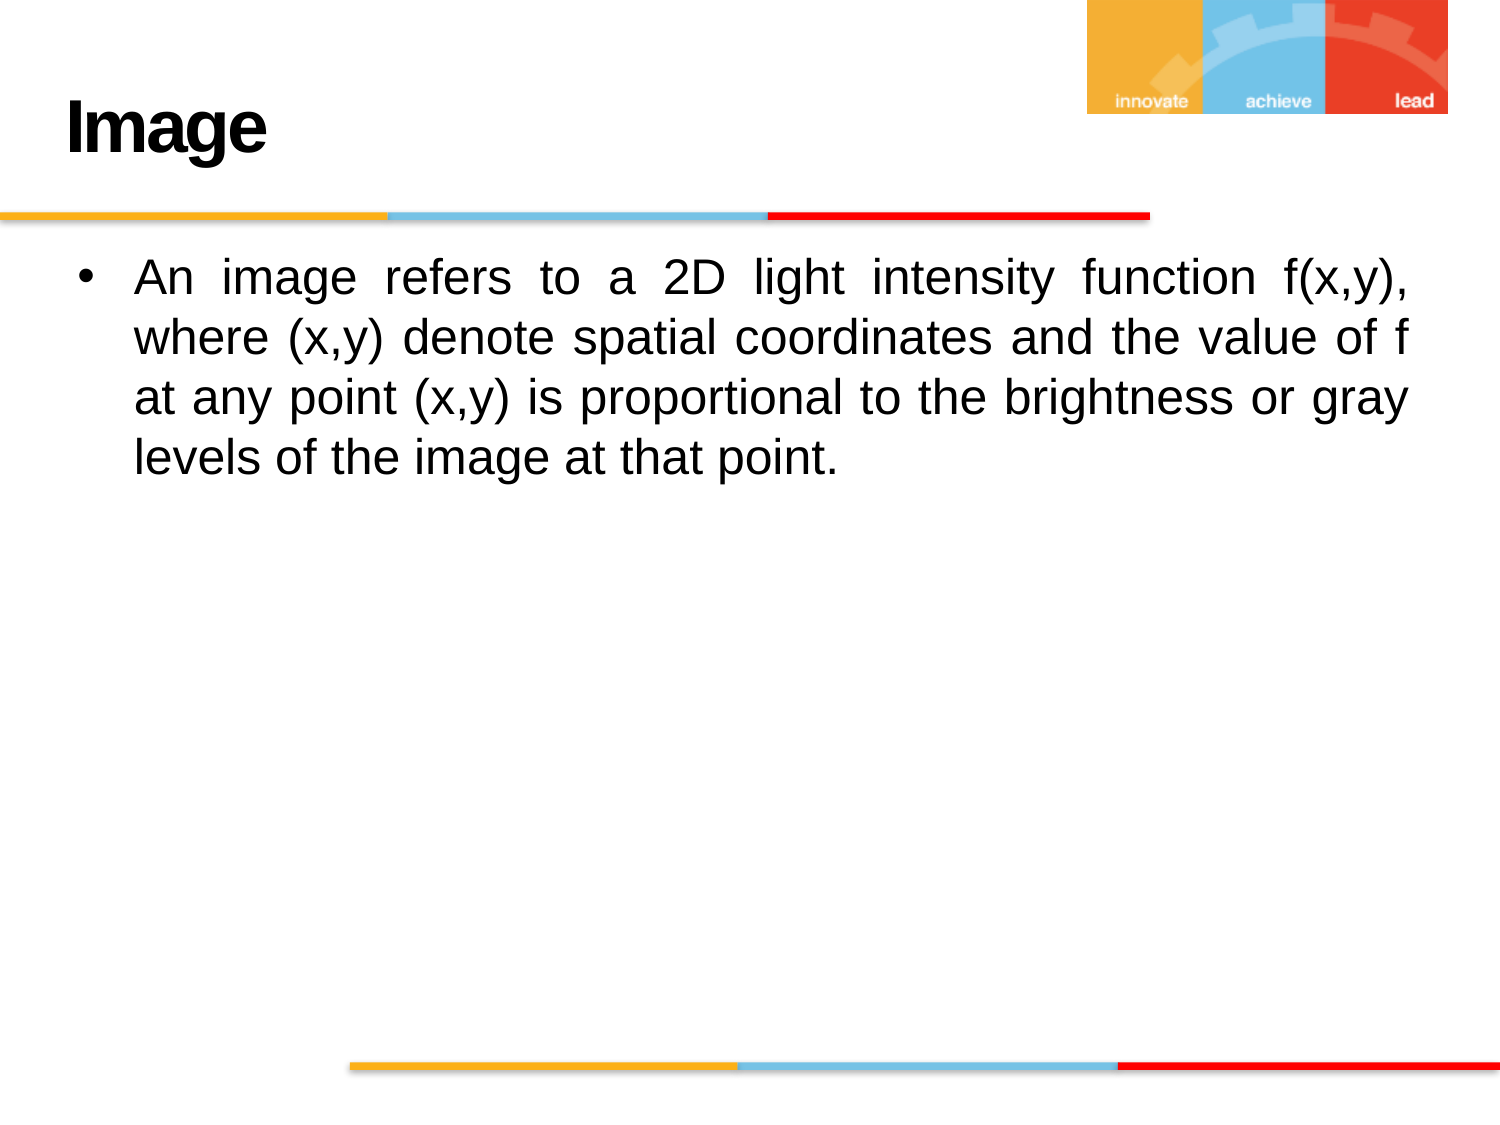

# Image
An image refers to a 2D light intensity function f(x,y), where (x,y) denote spatial coordinates and the value of f at any point (x,y) is proportional to the brightness or gray levels of the image at that point.